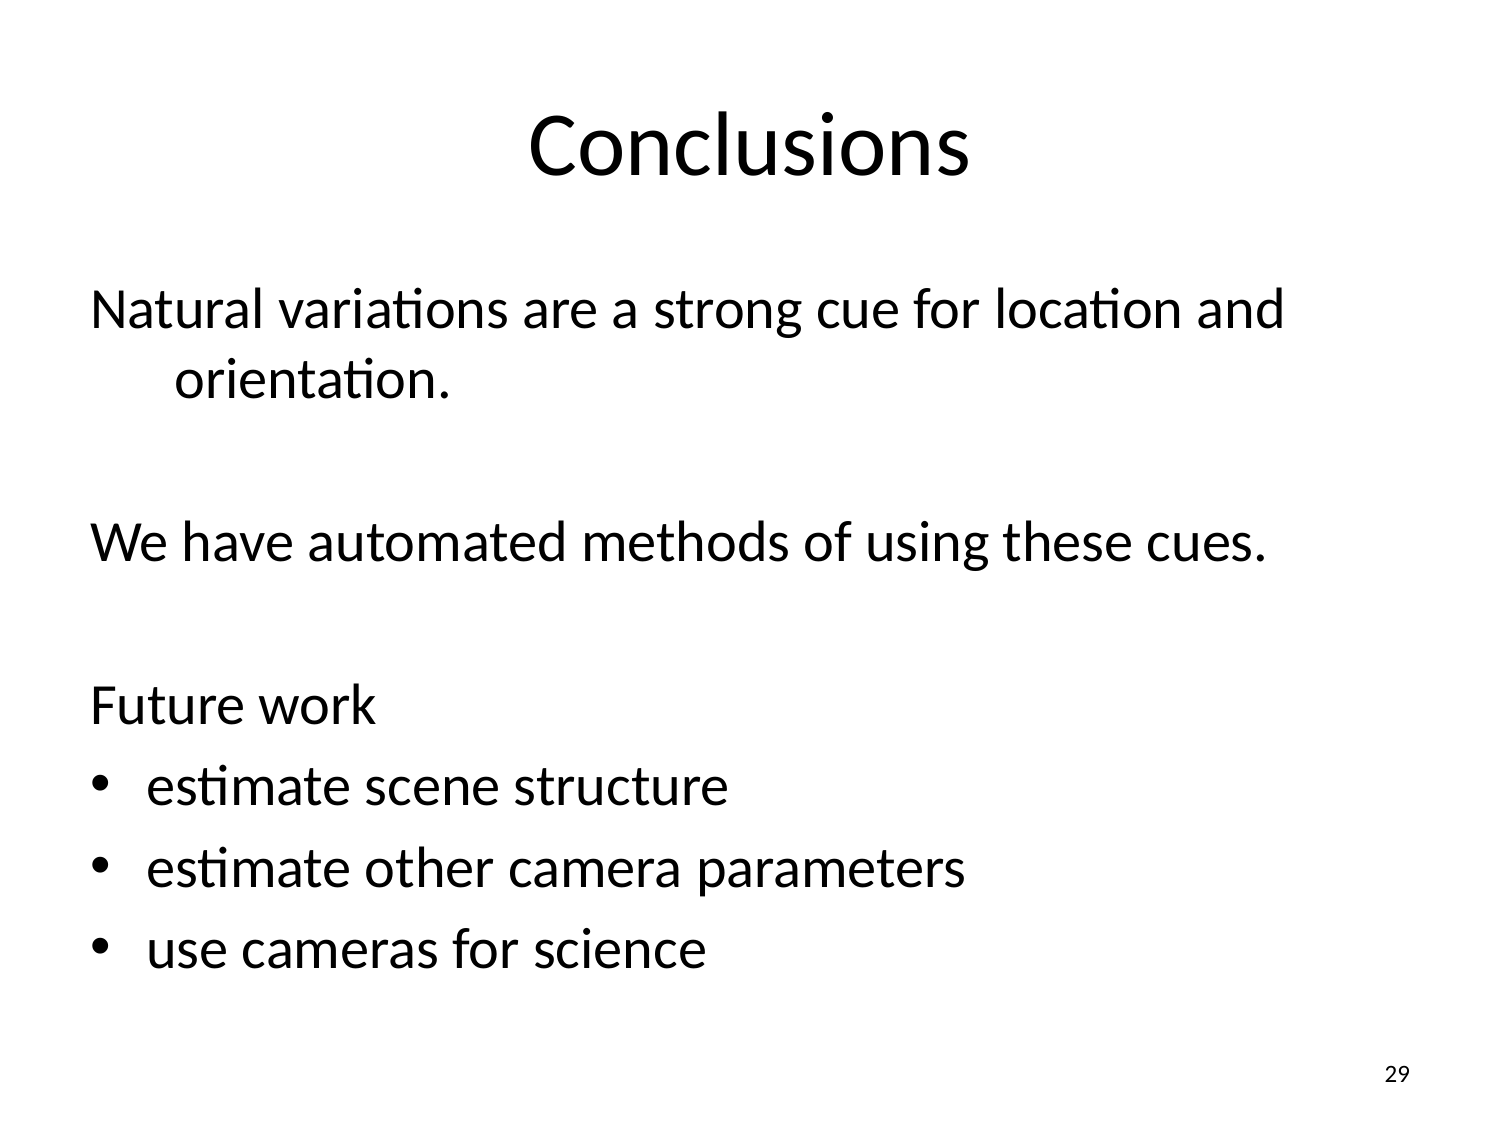

# Conclusions
Natural variations are a strong cue for location and orientation.

We have automated methods of using these cues.

Future work
estimate scene structure
estimate other camera parameters
use cameras for science

29